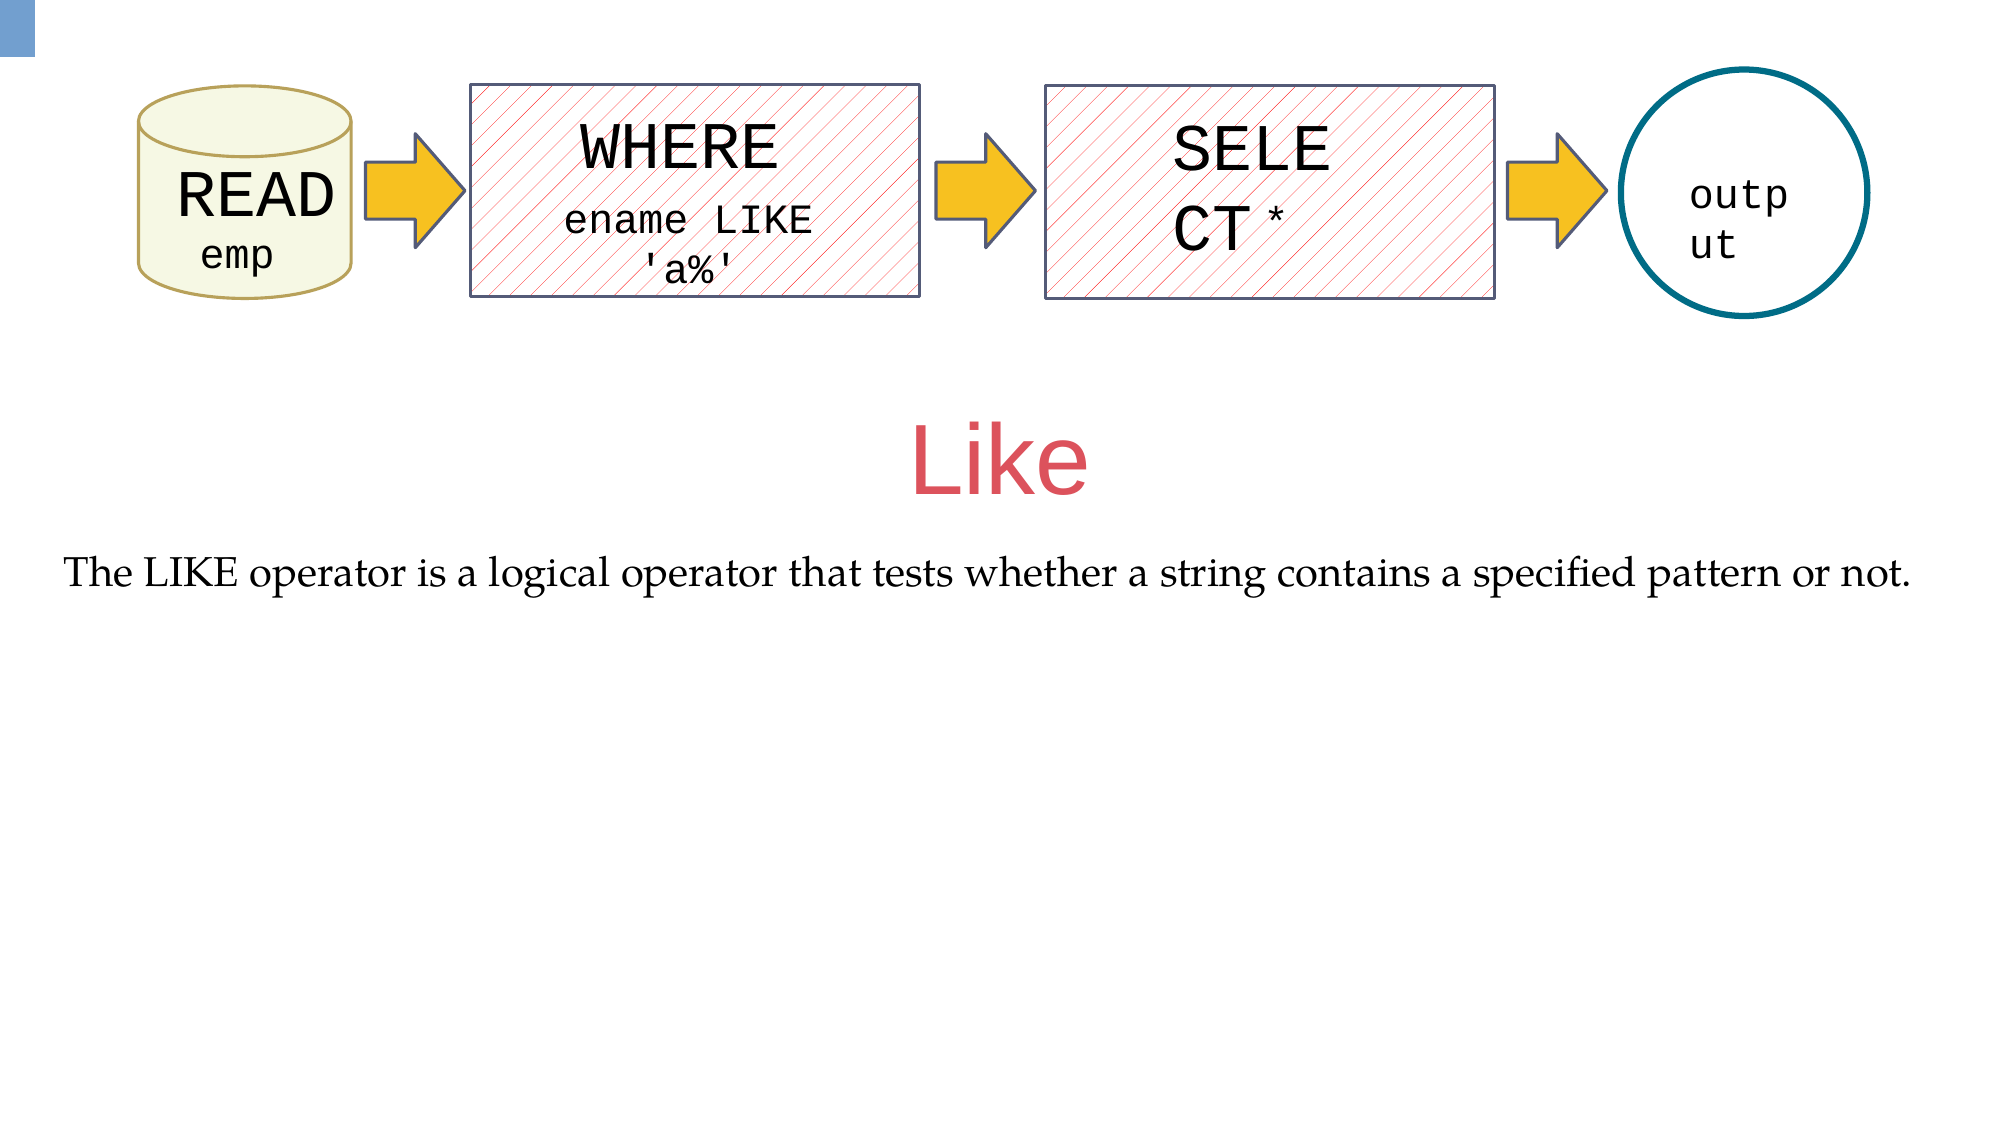

WHERE
ename LIKE 'a%'

SELECT
READ
*
emp
output
Like
The LIKE operator is a logical operator that tests whether a string contains a specified pattern or not.